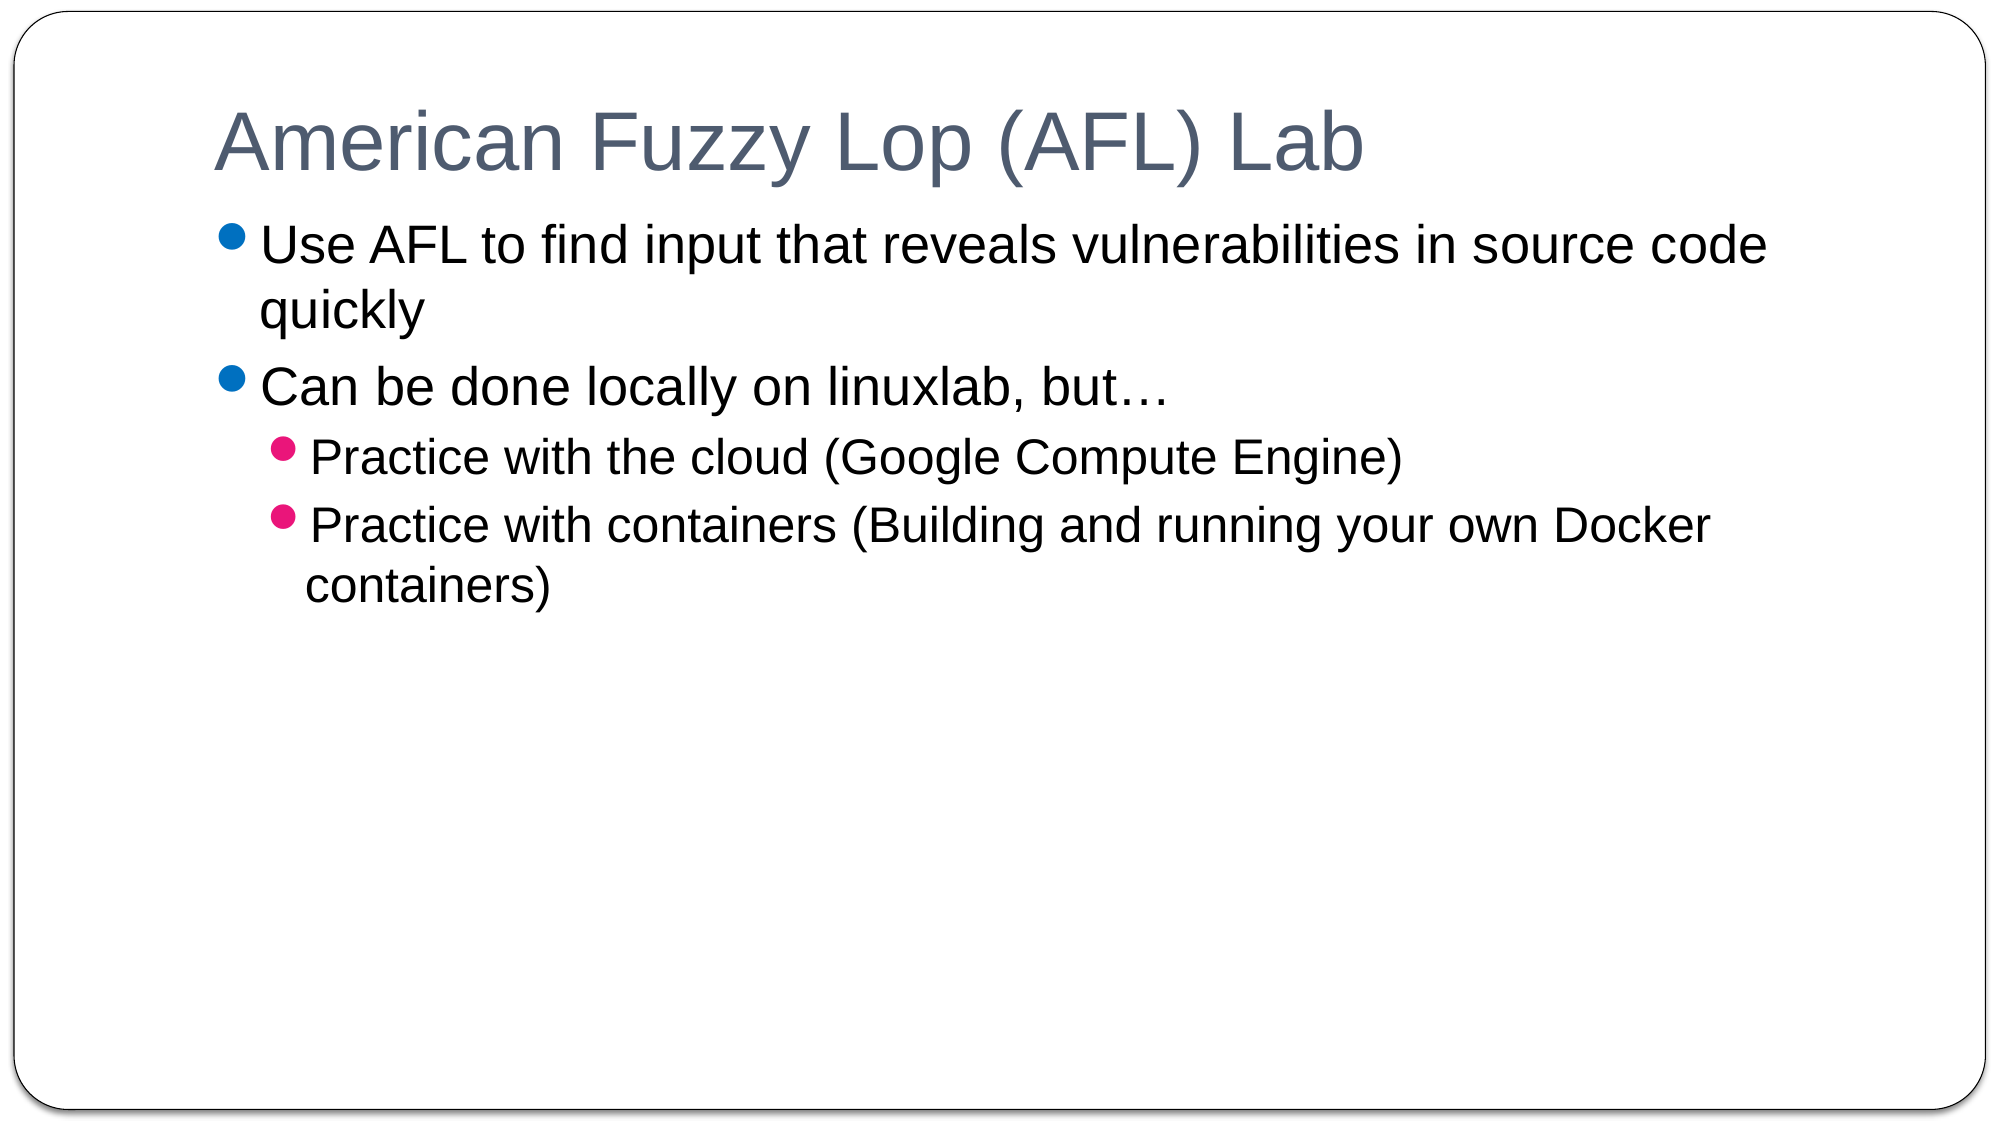

# American Fuzzy Lop (AFL) Lab
Use AFL to find input that reveals vulnerabilities in source code quickly
Can be done locally on linuxlab, but…
Practice with the cloud (Google Compute Engine)
Practice with containers (Building and running your own Docker containers)